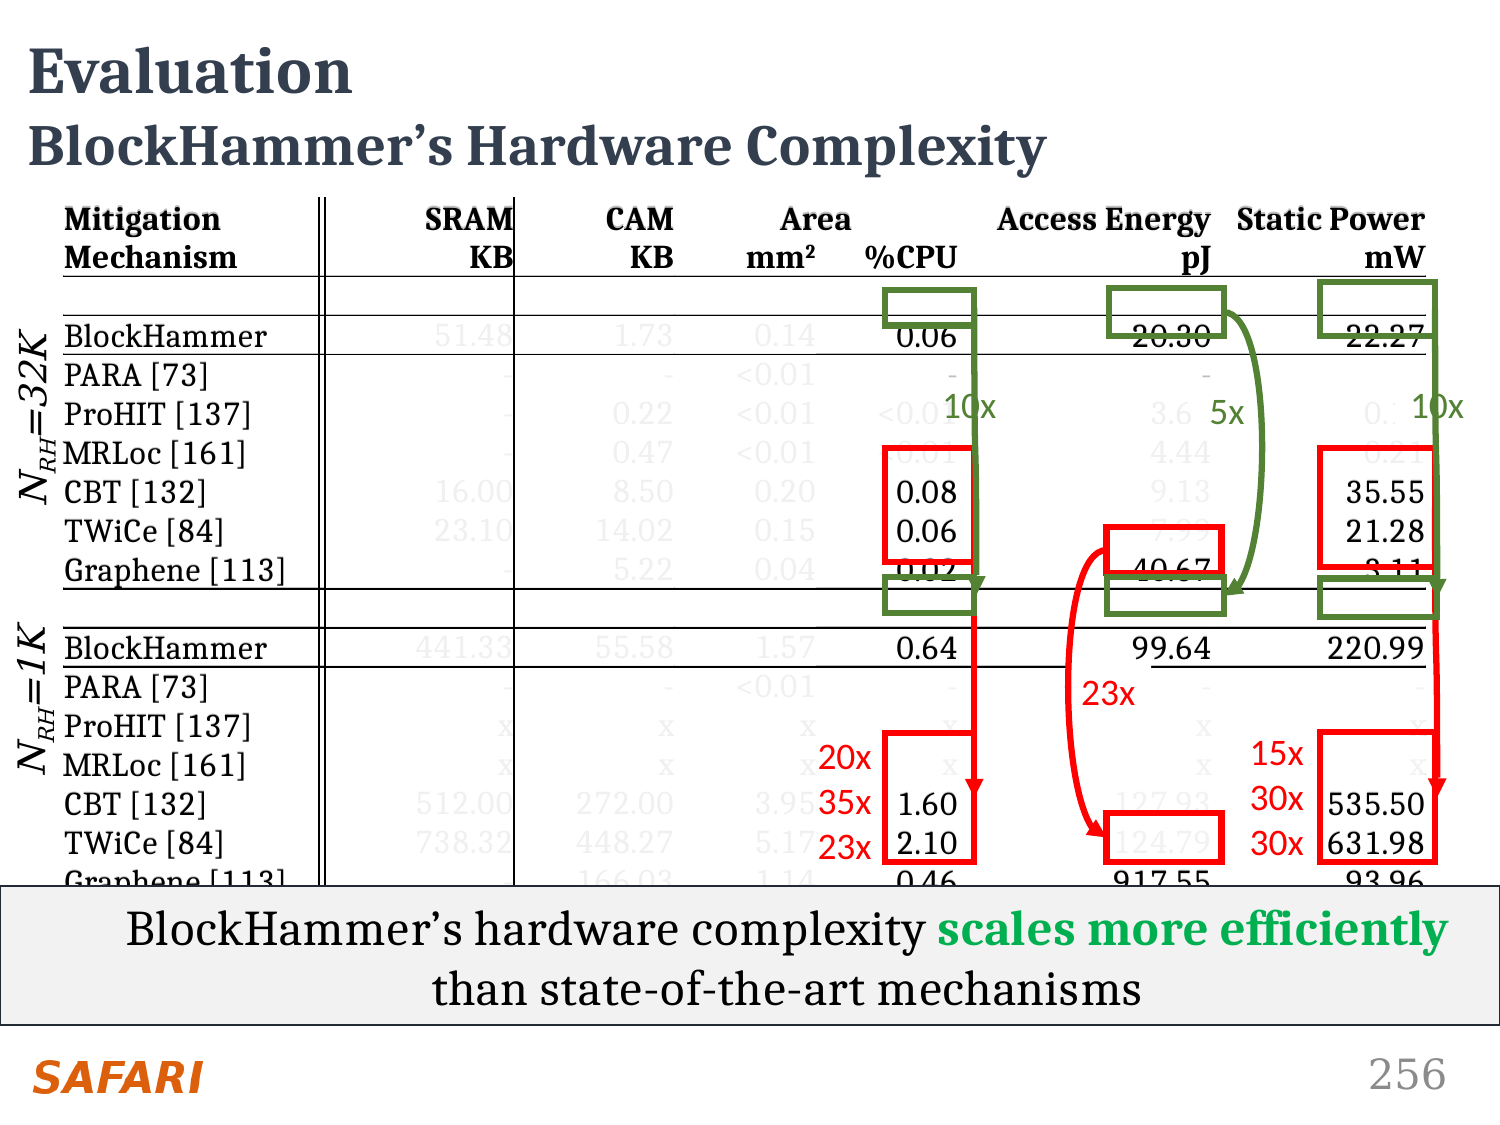

# Evaluation BlockHammer’s Hardware Complexity
| Mitigation |  | SRAM | CAM | Area |  | Access Energy | Static Power |
| --- | --- | --- | --- | --- | --- | --- | --- |
| Mechanism |  | KB | KB | mm2 | %CPU | pJ | mW |
|  |  |  |  |  |  |  |  |
| BlockHammer |  | 51.48 | 1.73 | 0.14 | 0.06 | 20.30 | 22.27 |
| PARA [73] |  | - | - | <0.01 | - | - | - |
| ProHIT [137] |  | - | 0.22 | <0.01 | <0.01 | 3.67 | 0.14 |
| MRLoc [161] |  | - | 0.47 | <0.01 | <0.01 | 4.44 | 0.21 |
| CBT [132] |  | 16.00 | 8.50 | 0.20 | 0.08 | 9.13 | 35.55 |
| TWiCe [84] |  | 23.10 | 14.02 | 0.15 | 0.06 | 7.99 | 21.28 |
| Graphene [113] |  | - | 5.22 | 0.04 | 0.02 | 40.67 | 3.11 |
|  |  |  |  |  |  |  |  |
| BlockHammer |  | 441.33 | 55.58 | 1.57 | 0.64 | 99.64 | 220.99 |
| PARA [73] |  | - | - | <0.01 | - | - | - |
| ProHIT [137] |  | x | x | x | x | x | x |
| MRLoc [161] |  | x | x | x | x | x | x |
| CBT [132] |  | 512.00 | 272.00 | 3.95 | 1.60 | 127.93 | 535.50 |
| TWiCe [84] |  | 738.32 | 448.27 | 5.17 | 2.10 | 124.79 | 631.98 |
| Graphene [113] |  | - | 166.03 | 1.14 | 0.46 | 917.55 | 93.96 |
| Mitigation |  | SRAM | CAM | Area |  | Access Energy | Static Power |
| --- | --- | --- | --- | --- | --- | --- | --- |
| Mechanism |  | KB | KB | mm2 | %CPU | pJ | mW |
|  |  |  |  |  |  |  |  |
| BlockHammer |  | 51.48 | 1.73 | 0.14 | 0.06 | 20.30 | 22.27 |
| PARA [73] |  | - | - | <0.01 | - | - | - |
| ProHIT [137] |  | - | 0.22 | <0.01 | <0.01 | 3.67 | 0.14 |
| MRLoc [161] |  | - | 0.47 | <0.01 | <0.01 | 4.44 | 0.21 |
| CBT [132] |  | 16.00 | 8.50 | 0.20 | 0.08 | 9.13 | 35.55 |
| TWiCe [84] |  | 23.10 | 14.02 | 0.15 | 0.06 | 7.99 | 21.28 |
| Graphene [113] |  | - | 5.22 | 0.04 | 0.02 | 40.67 | 3.11 |
| Mitigation |  | SRAM | CAM | Area |  | Access Energy | Static Power |
| --- | --- | --- | --- | --- | --- | --- | --- |
| Mechanism |  | KB | KB | mm2 | %CPU | pJ | mW |
|  |  |  |  |  |  |  |  |
| BlockHammer |  |  |  |  | 0.06 | 20.30 | 22.27 |
| PARA [73] |  |  |  |  |  |  |  |
| ProHIT [137] |  |  |  |  |  |  |  |
| MRLoc [161] |  |  |  |  |  |  |  |
| CBT [132] |  |  |  |  | 0.08 |  | 35.55 |
| TWiCe [84] |  |  |  |  | 0.06 |  | 21.28 |
| Graphene [113] |  |  |  |  | 0.02 | 40.67 | 3.11 |
|  |  |  |  |  |  |  |  |
| BlockHammer |  |  |  |  | 0.64 | 99.64 | 220.99 |
| PARA [73] |  |  |  |  |  |  |  |
| ProHIT [137] |  |  |  |  |  |  |  |
| MRLoc [161] |  |  |  |  |  |  |  |
| CBT [132] |  |  |  |  | 1.60 |  | 535.50 |
| TWiCe [84] |  |  |  |  | 2.10 |  | 631.98 |
| Graphene [113] |  |  |  |  | 0.46 | 917.55 | 93.96 |

10x

15x
30x
30x

5x

23x

10x

20x
35x
23x
NRH=32K
NRH=1K
BlockHammer’s hardware complexity scales more efficiently than state-of-the-art mechanisms